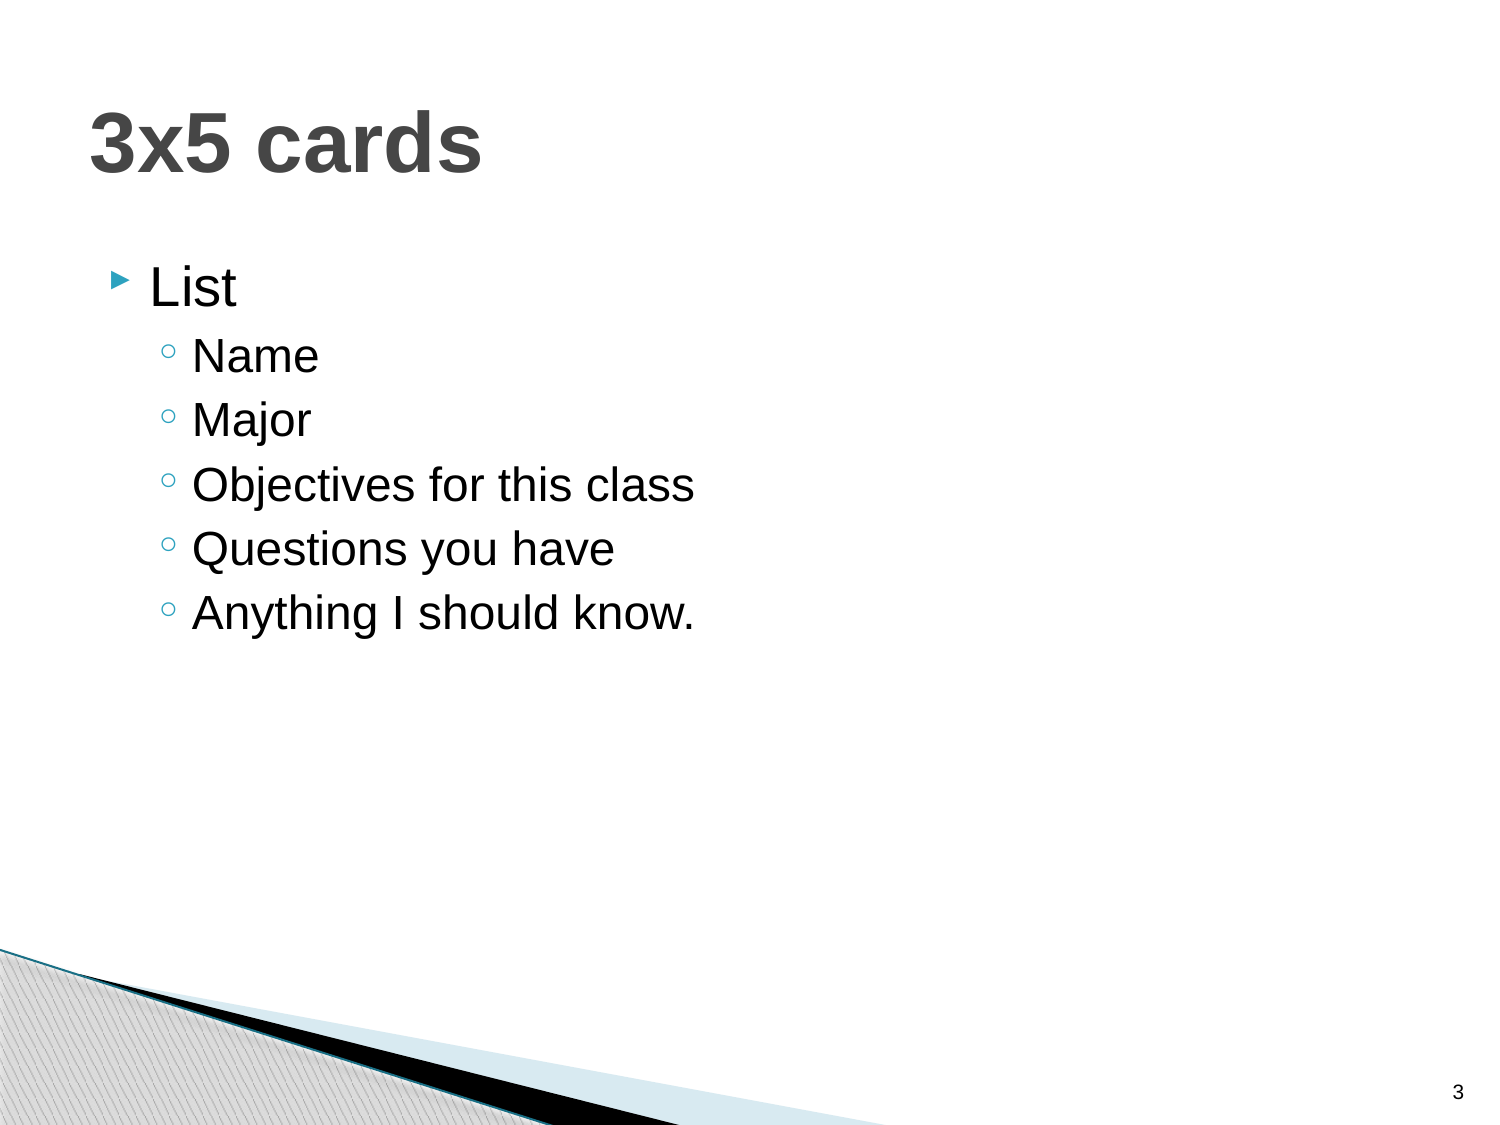

# 3x5 cards
List
Name
Major
Objectives for this class
Questions you have
Anything I should know.
3